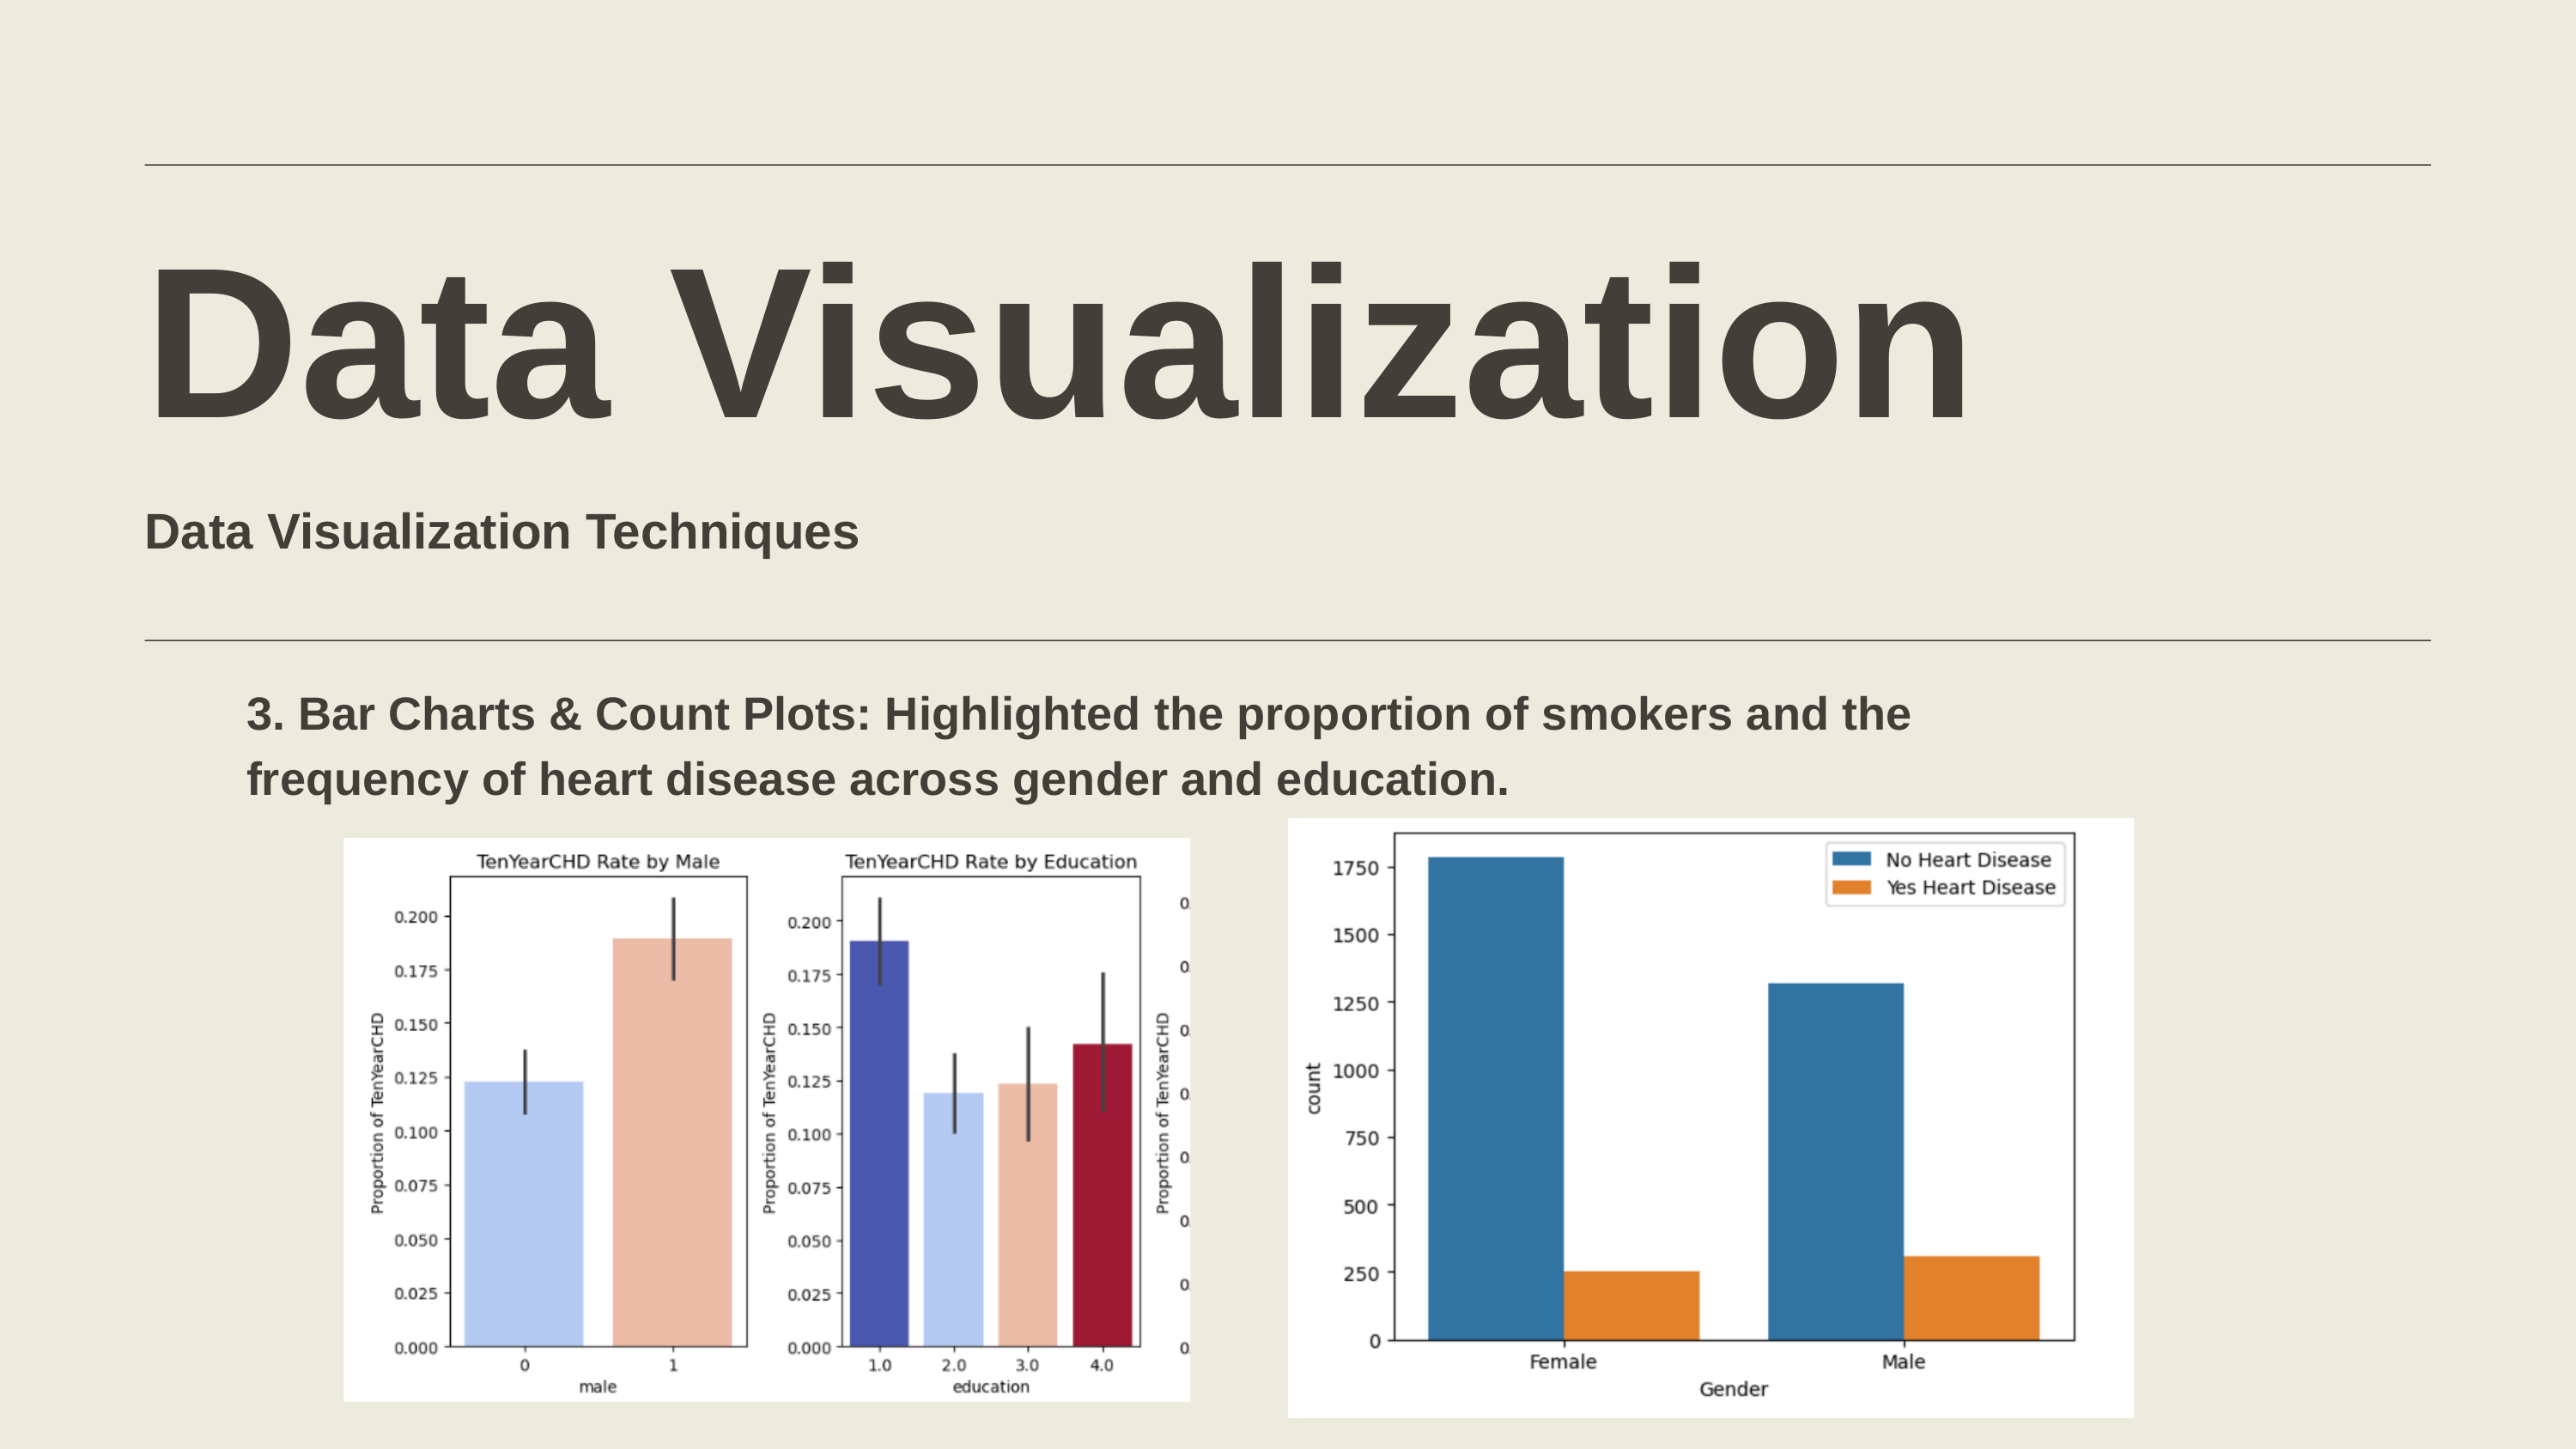

Data Visualization
Data Visualization Techniques
3. Bar Charts & Count Plots: Highlighted the proportion of smokers and the frequency of heart disease across gender and education.